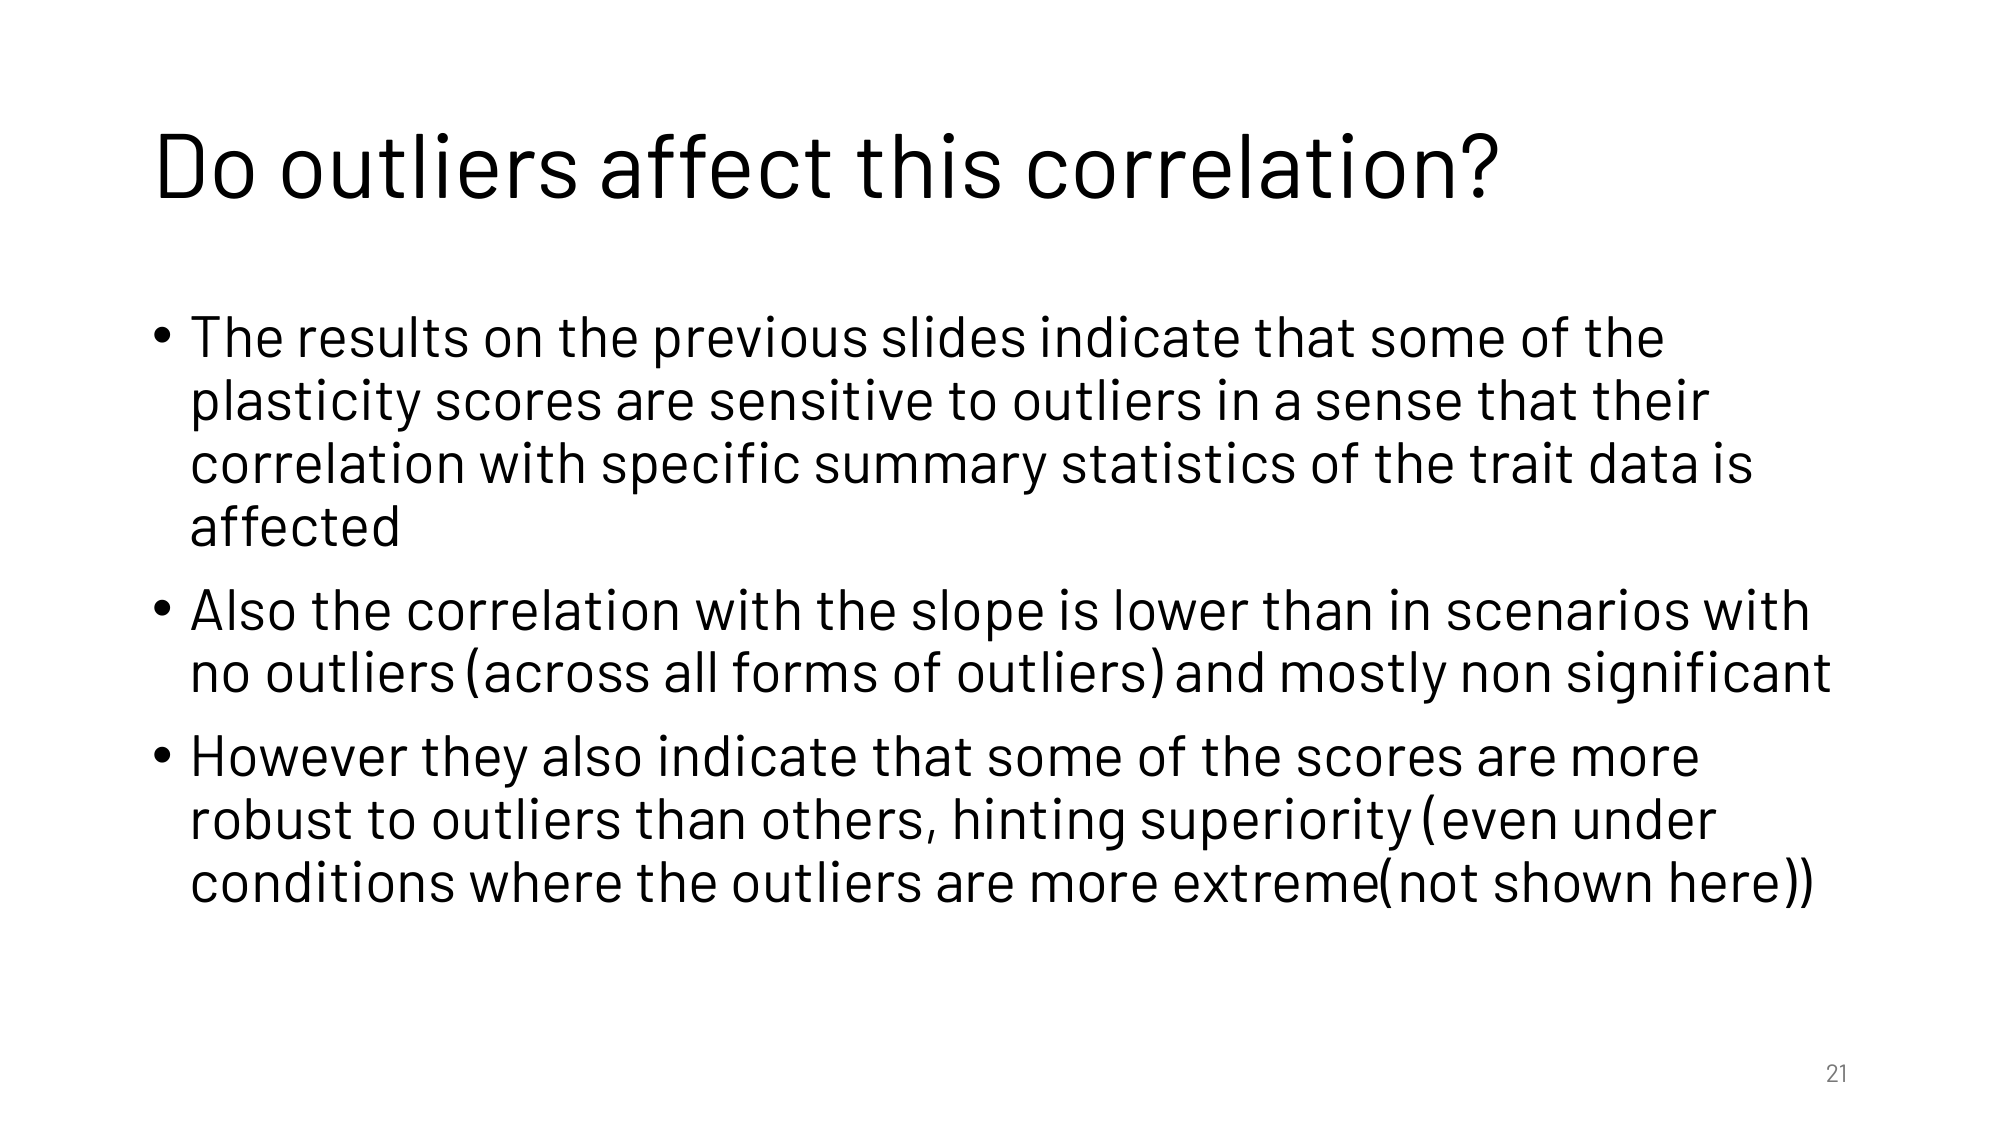

# Do outliers affect this correlation?
The results on the previous slides indicate that some of the plasticity scores are sensitive to outliers in a sense that their correlation with specific summary statistics of the trait data is affected
Also the correlation with the slope is lower than in scenarios with no outliers (across all forms of outliers) and mostly non significant
However they also indicate that some of the scores are more robust to outliers than others, hinting superiority (even under conditions where the outliers are more extreme(not shown here))
21